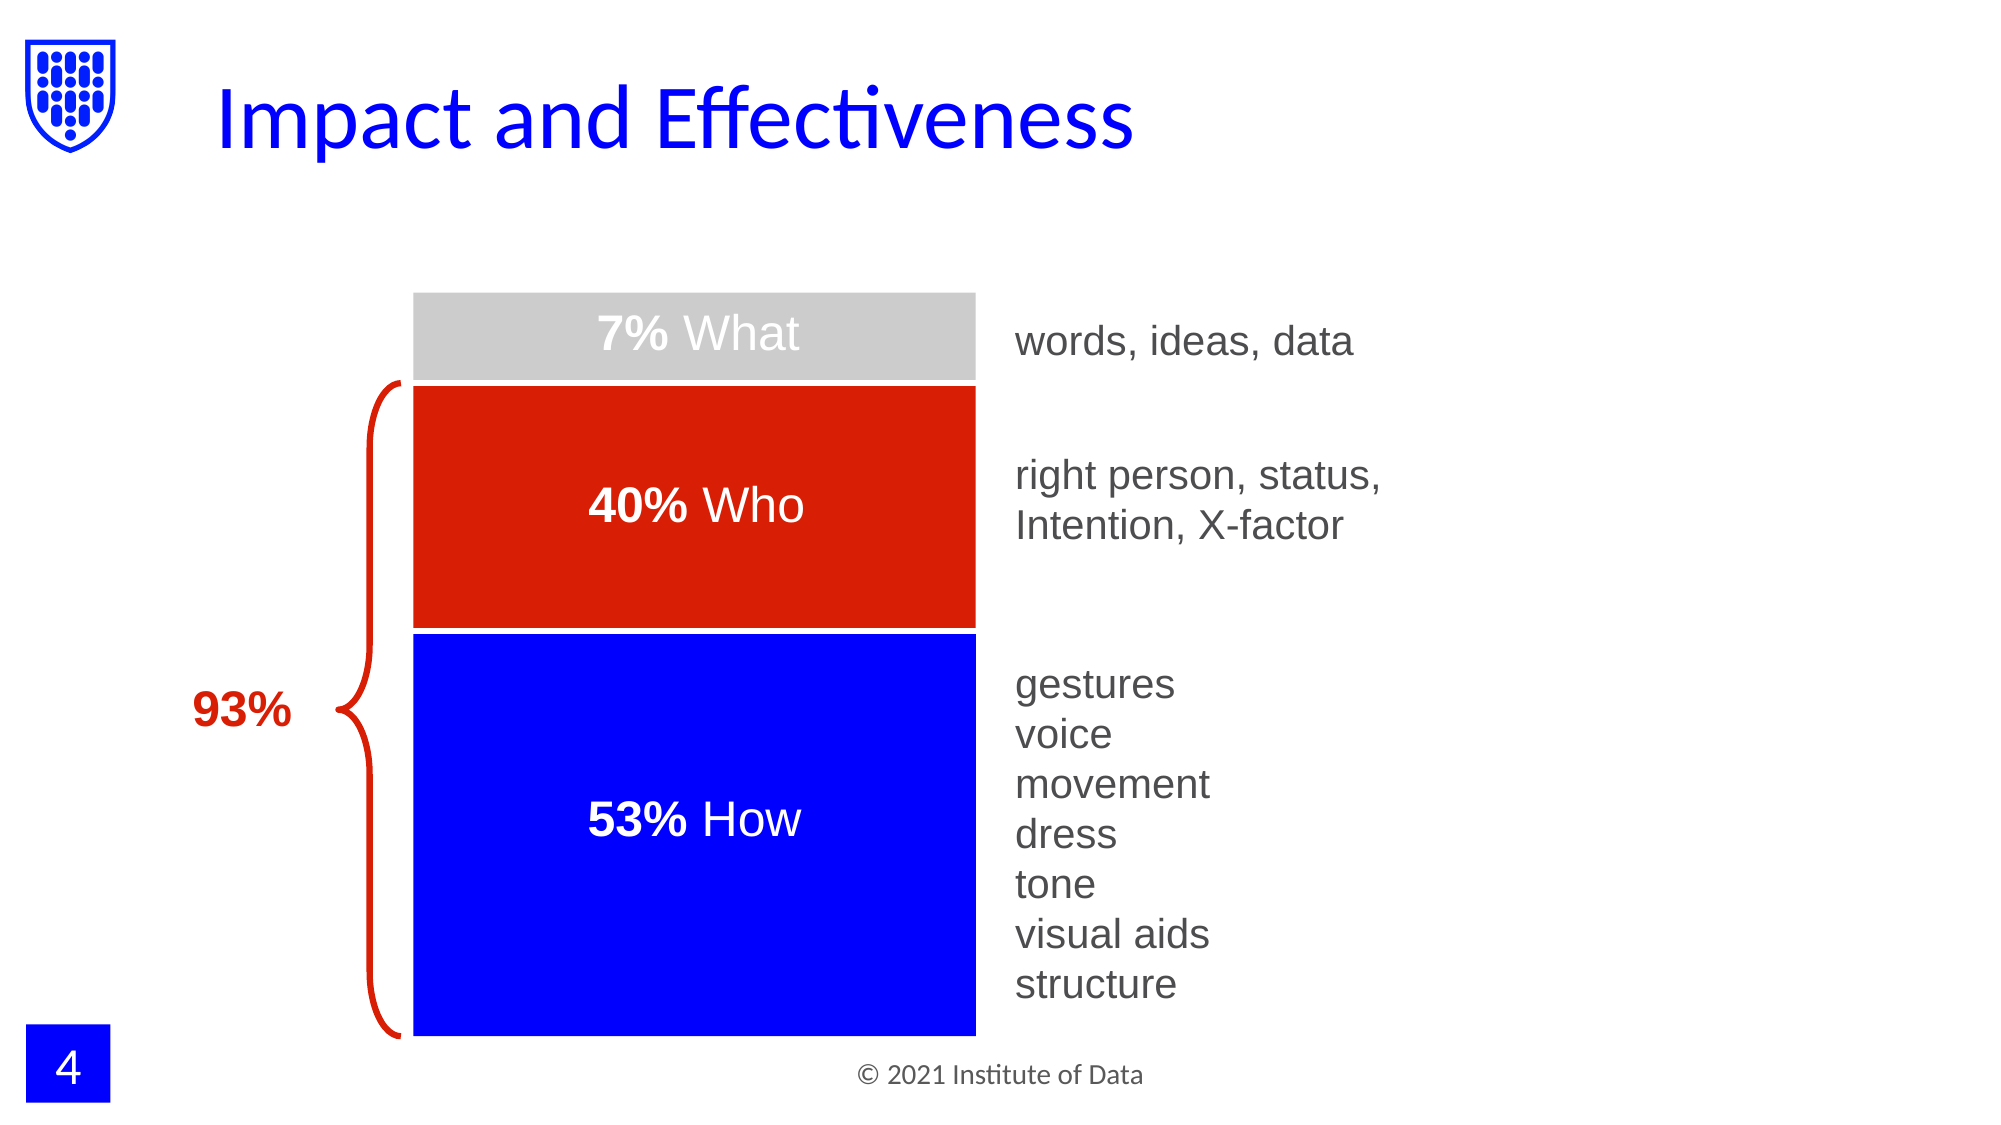

# Impact and Effectiveness

7% What
words, ideas, data

right person, status, Intention, X-factor
40% Who

gestures
voice
movement
dress
tone
visual aids
structure
93%
53% How